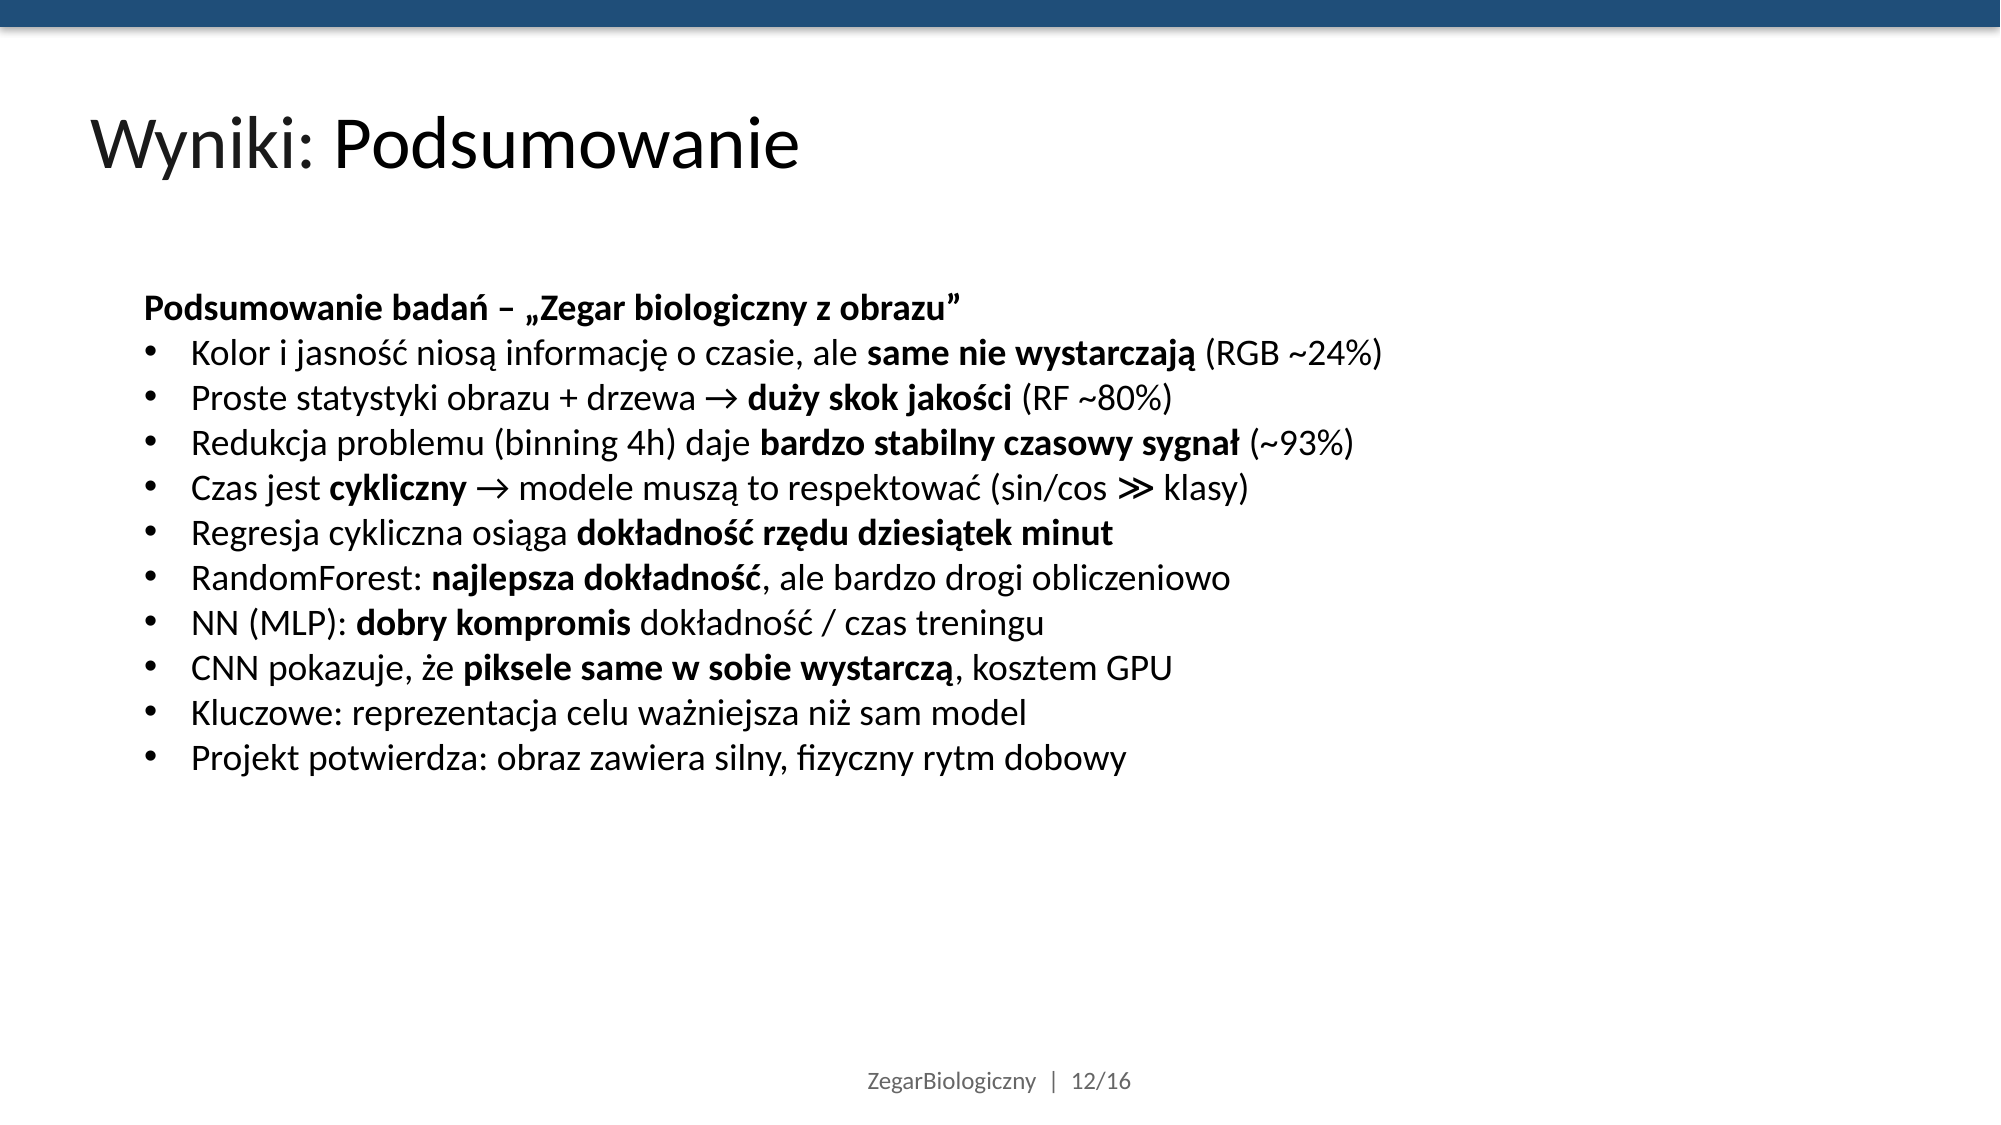

# Wyniki: Podsumowanie
Podsumowanie badań – „Zegar biologiczny z obrazu”
Kolor i jasność niosą informację o czasie, ale same nie wystarczają (RGB ~24%)
Proste statystyki obrazu + drzewa → duży skok jakości (RF ~80%)
Redukcja problemu (binning 4h) daje bardzo stabilny czasowy sygnał (~93%)
Czas jest cykliczny → modele muszą to respektować (sin/cos ≫ klasy)
Regresja cykliczna osiąga dokładność rzędu dziesiątek minut
RandomForest: najlepsza dokładność, ale bardzo drogi obliczeniowo
NN (MLP): dobry kompromis dokładność / czas treningu
CNN pokazuje, że piksele same w sobie wystarczą, kosztem GPU
Kluczowe: reprezentacja celu ważniejsza niż sam model
Projekt potwierdza: obraz zawiera silny, fizyczny rytm dobowy
ZegarBiologiczny  |  12/16